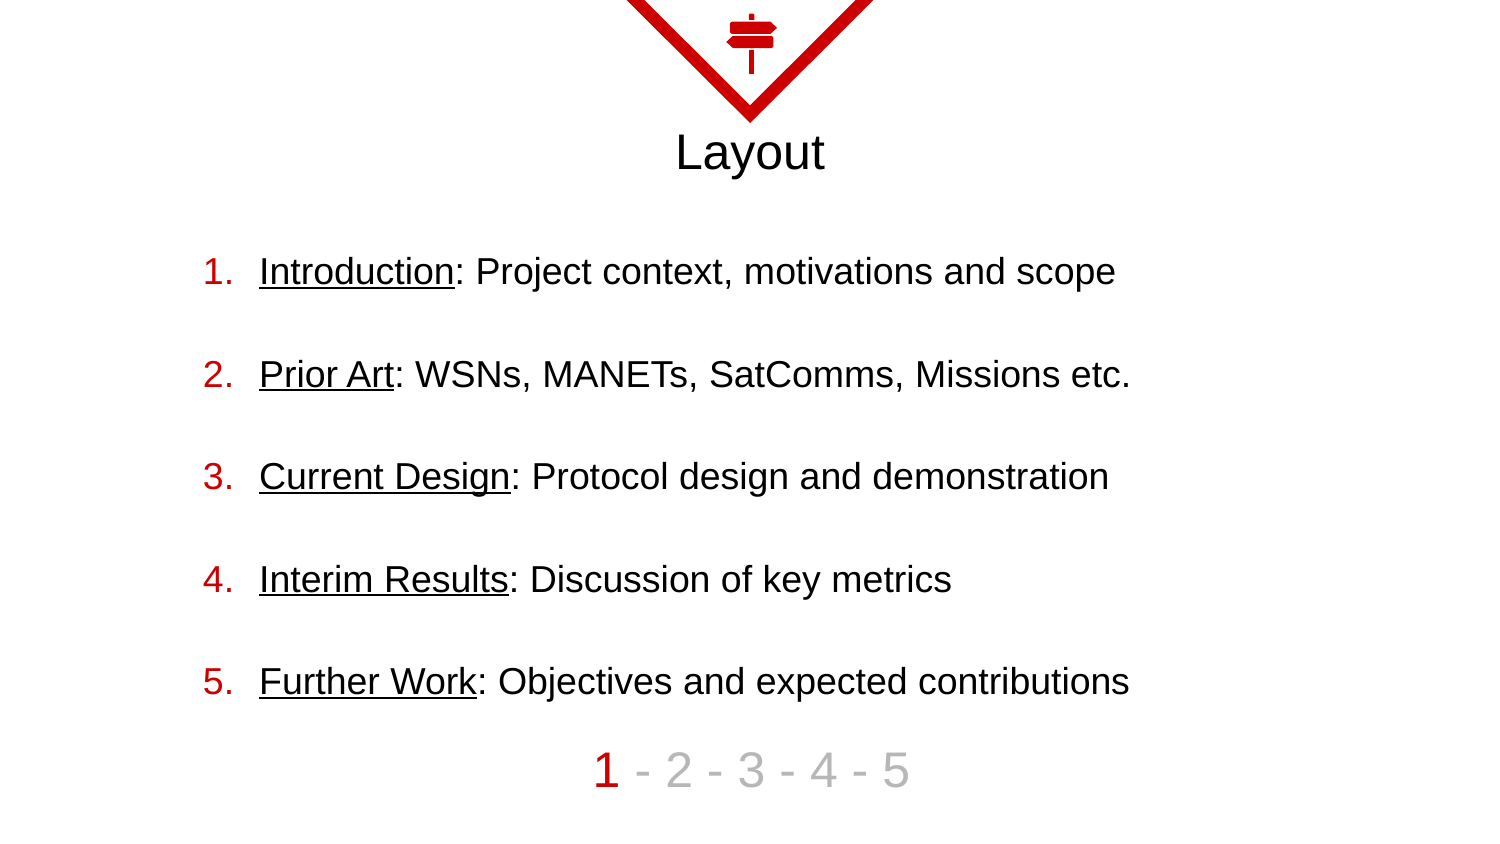

# Layout
Introduction: Project context, motivations and scope
Prior Art: WSNs, MANETs, SatComms, Missions etc.
Current Design: Protocol design and demonstration
Interim Results: Discussion of key metrics
Further Work: Objectives and expected contributions
1 - 2 - 3 - 4 - 5